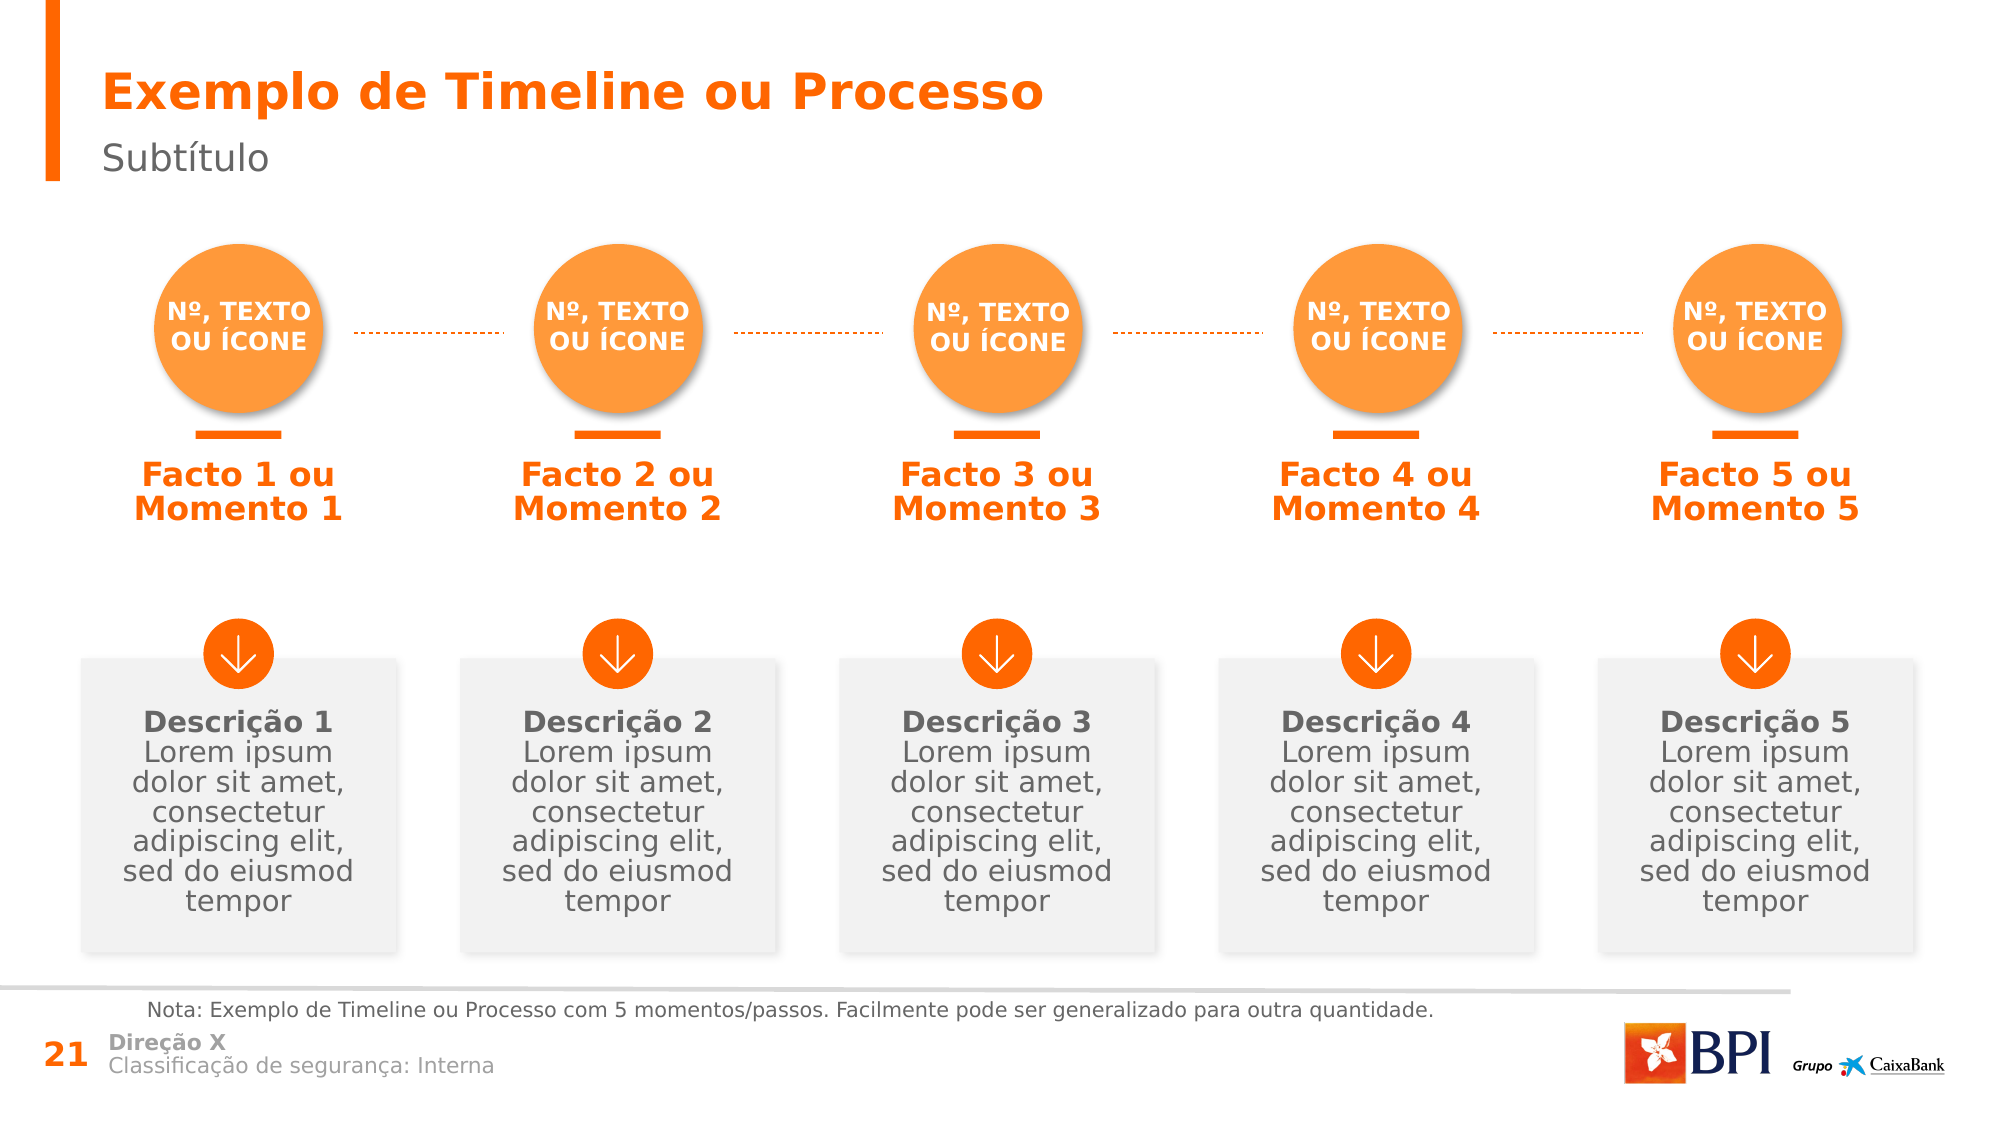

Exemplo de Timeline ou Processo
Subtítulo
Nº, Texto ou ícone
Nº, Texto ou ícone
Nº, Texto ou ícone
Nº, Texto ou ícone
Nº, Texto ou ícone
Facto 1 ou Momento 1
Facto 2 ou Momento 2
Facto 3 ou Momento 3
Facto 4 ou Momento 4
Facto 5 ou Momento 5
Descrição 1
Lorem ipsum dolor sit amet, consectetur adipiscing elit, sed do eiusmod tempor
Descrição 2
Lorem ipsum dolor sit amet, consectetur adipiscing elit, sed do eiusmod tempor
Descrição 3
Lorem ipsum dolor sit amet, consectetur adipiscing elit, sed do eiusmod tempor
Descrição 4
Lorem ipsum dolor sit amet, consectetur adipiscing elit, sed do eiusmod tempor
Descrição 5
Lorem ipsum dolor sit amet, consectetur adipiscing elit, sed do eiusmod tempor
Nota: Exemplo de Timeline ou Processo com 5 momentos/passos. Facilmente pode ser generalizado para outra quantidade.
21